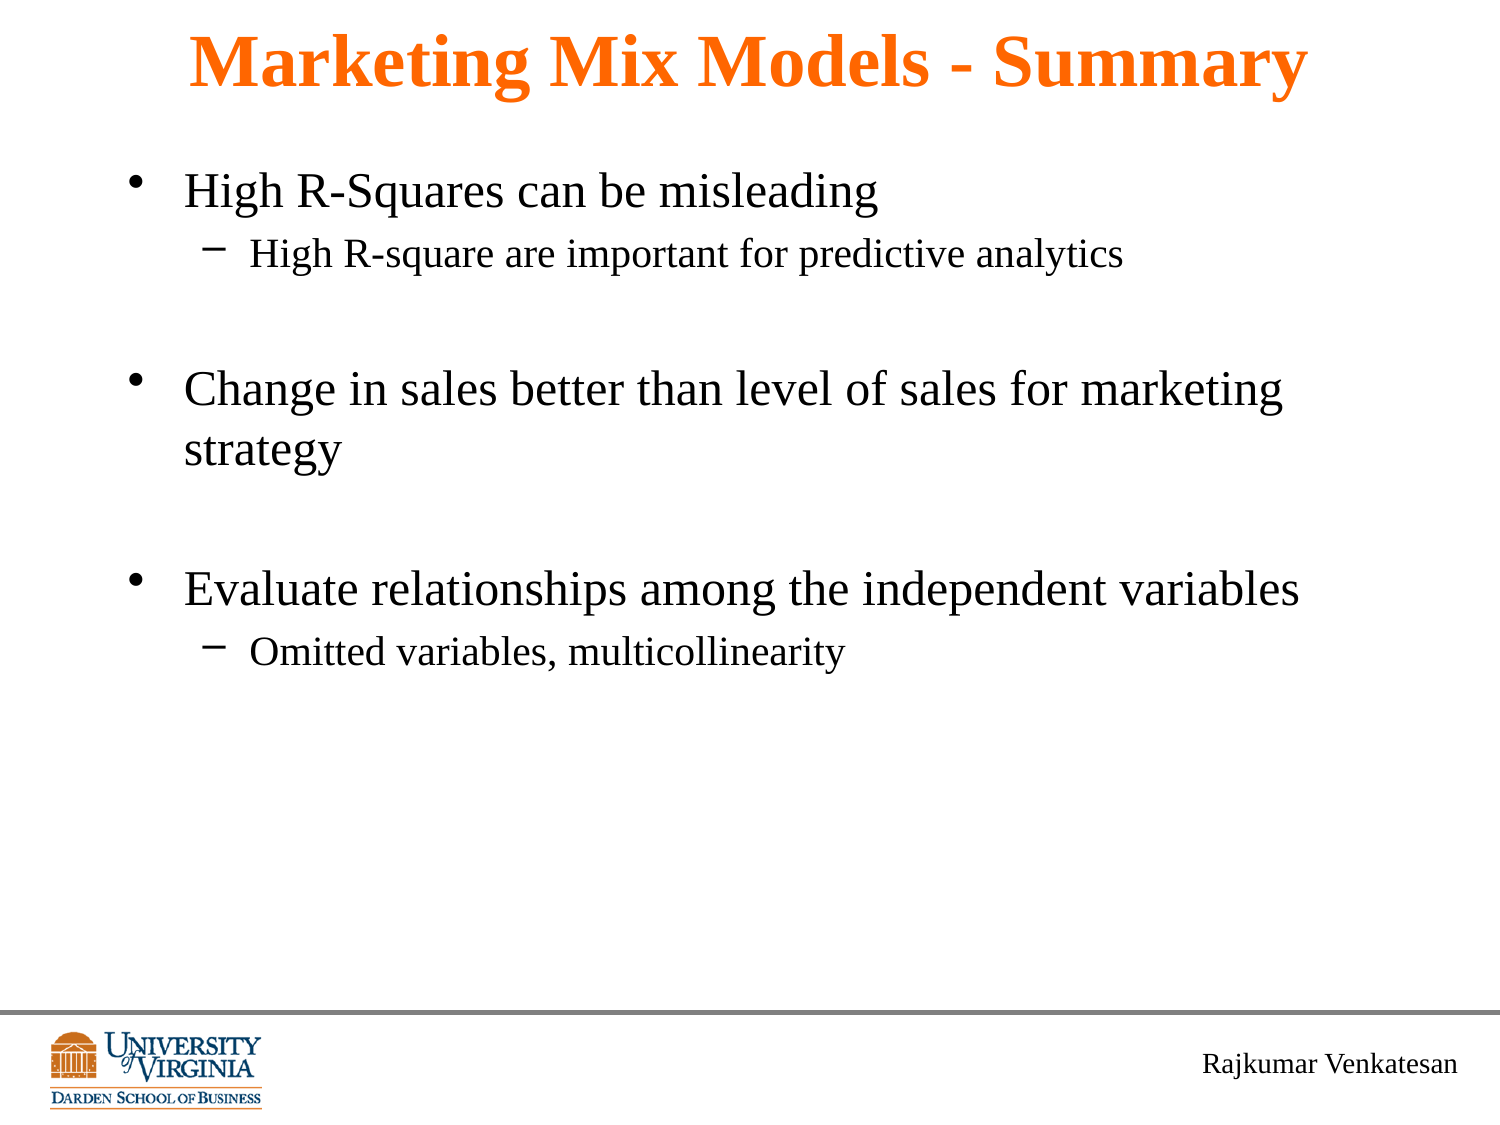

# Marketing Mix Models - Summary
High R-Squares can be misleading
High R-square are important for predictive analytics

Change in sales better than level of sales for marketing strategy

Evaluate relationships among the independent variables
Omitted variables, multicollinearity